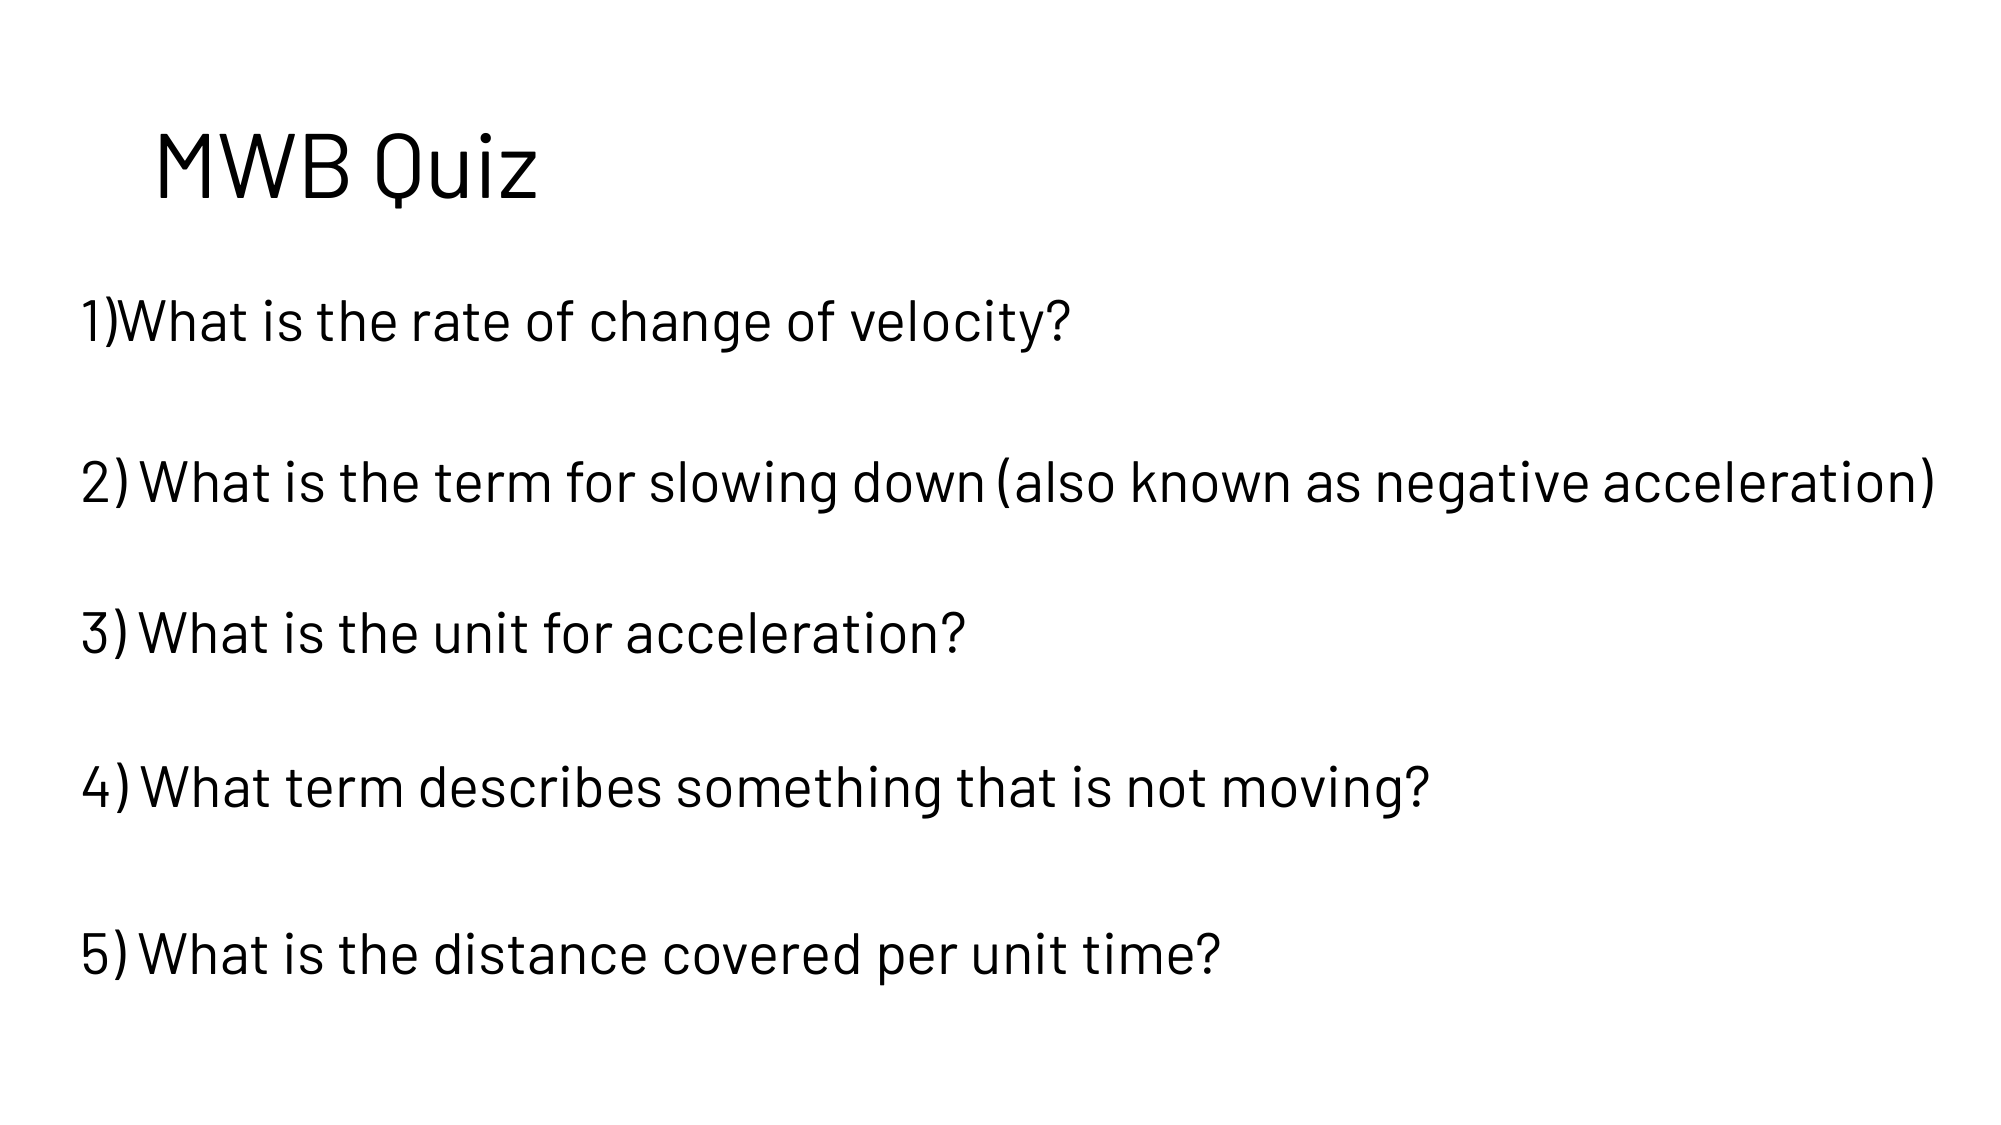

# MWB Quiz
| 1)What is the rate of change of velocity? |
| --- |
| 2) What is the term for slowing down (also known as negative acceleration) |
| 3) What is the unit for acceleration? |
| 4) What term describes something that is not moving? |
| 5) What is the distance covered per unit time? |